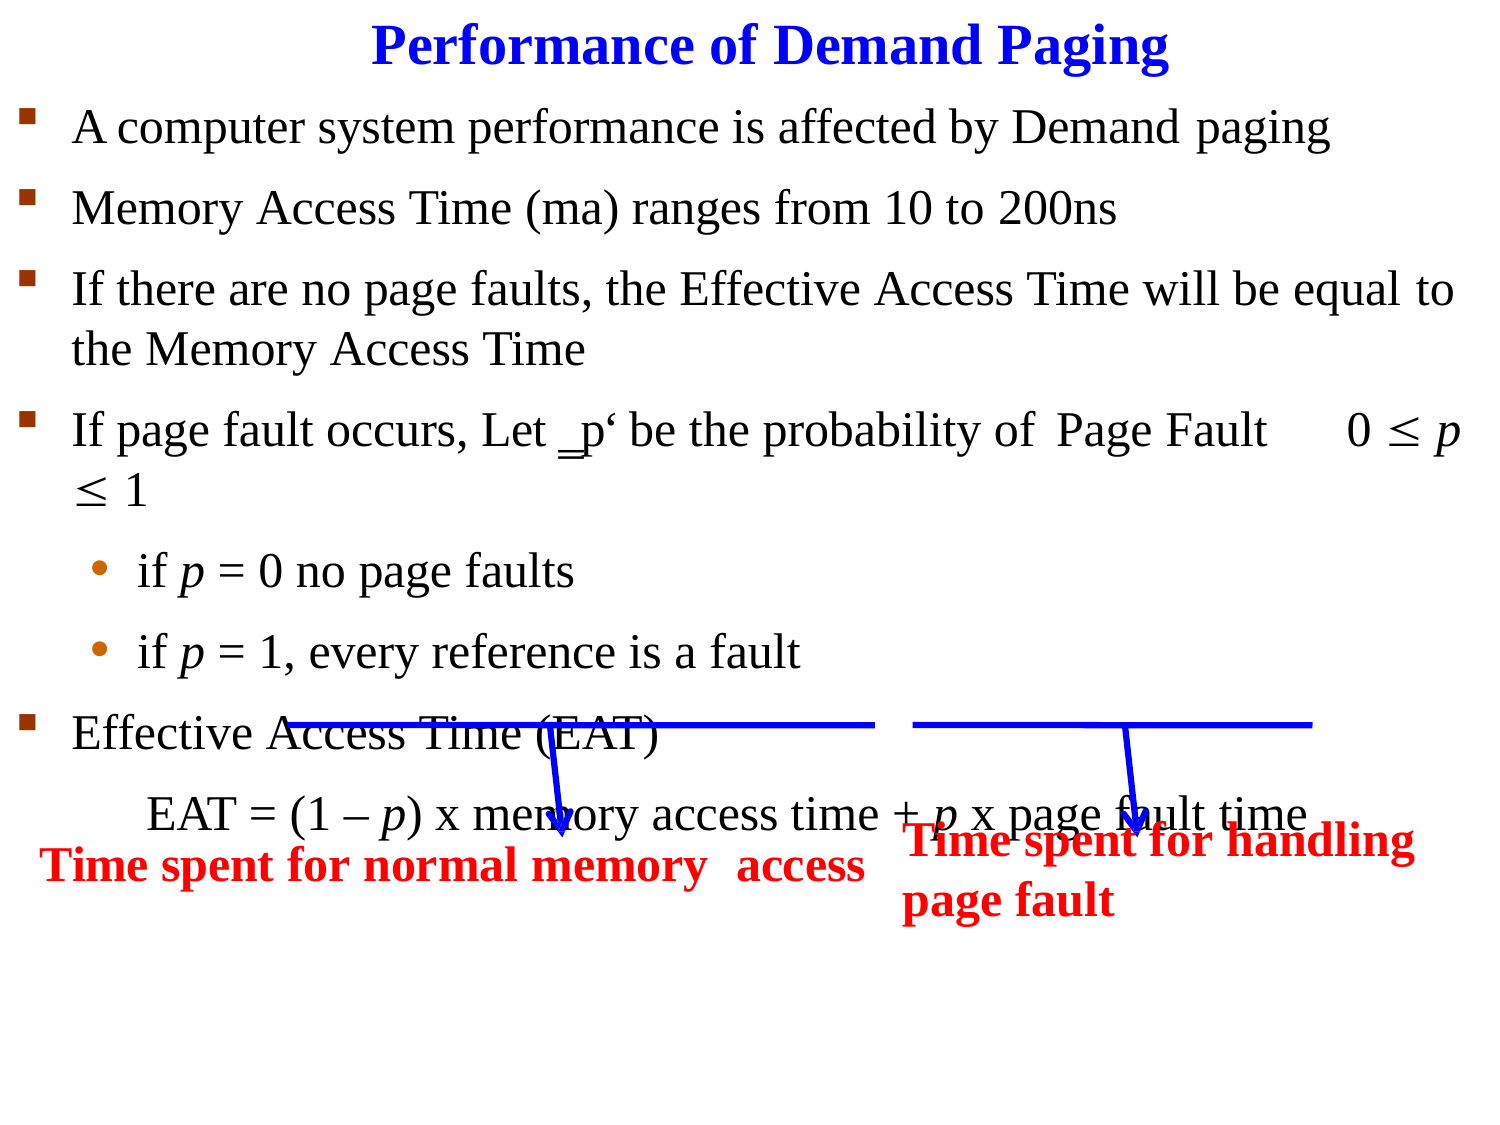

# Performance of Demand Paging
A computer system performance is affected by Demand paging
Memory Access Time (ma) ranges from 10 to 200ns
If there are no page faults, the Effective Access Time will be equal to
the Memory Access Time
If page fault occurs, Let ‗p‘ be the probability of Page Fault	0 ≤ p ≤ 1
if p = 0 no page faults
if p = 1, every reference is a fault
Effective Access Time (EAT)
EAT = (1 – p) x memory access time + p x page fault time

Time spent for handling
page fault
Time spent for normal memory	access